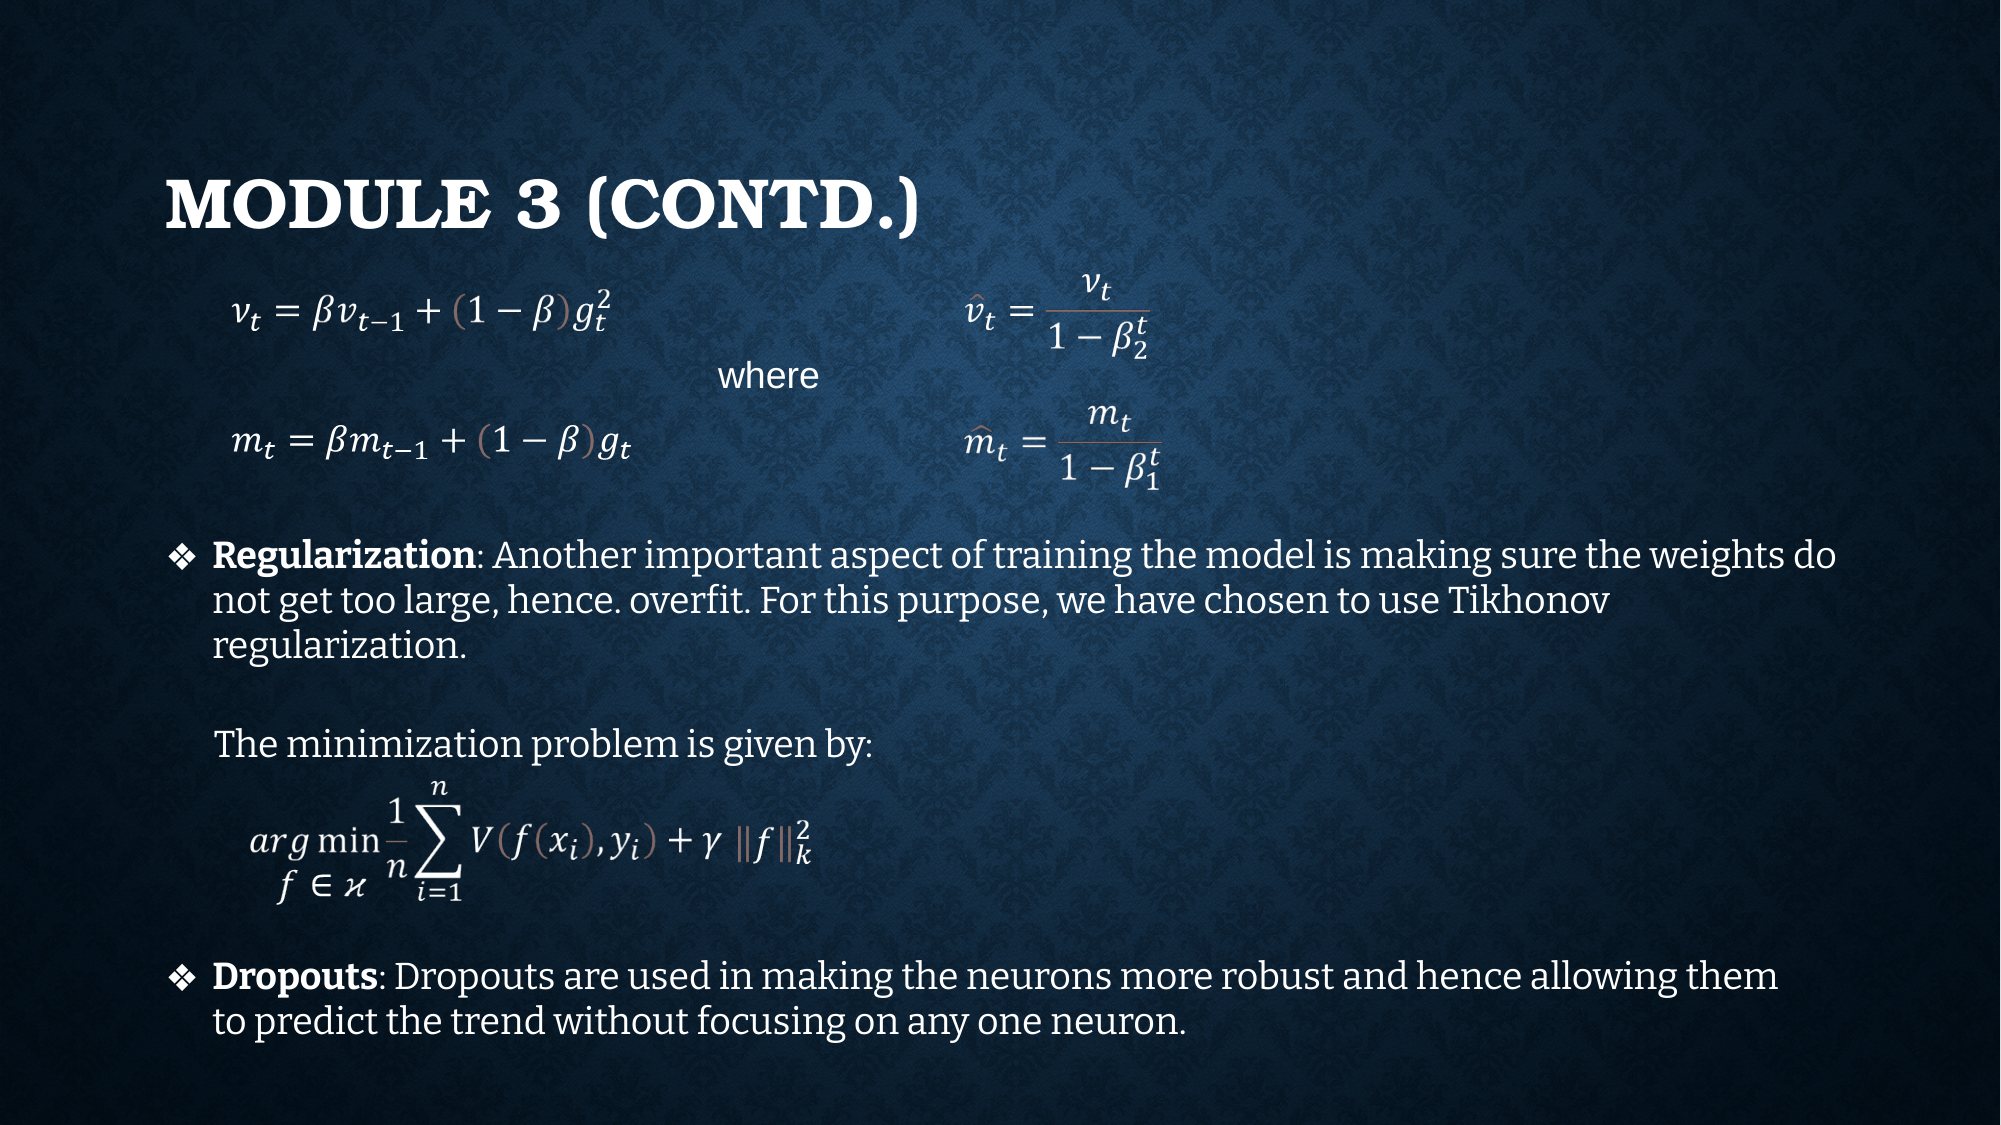

# MODULE 3 (CONTD.)

where

Regularization: Another important aspect of training the model is making sure the weights do not get too large, hence. overfit. For this purpose, we have chosen to use Tikhonov regularization.
The minimization problem is given by:

Dropouts: Dropouts are used in making the neurons more robust and hence allowing them to predict the trend without focusing on any one neuron.